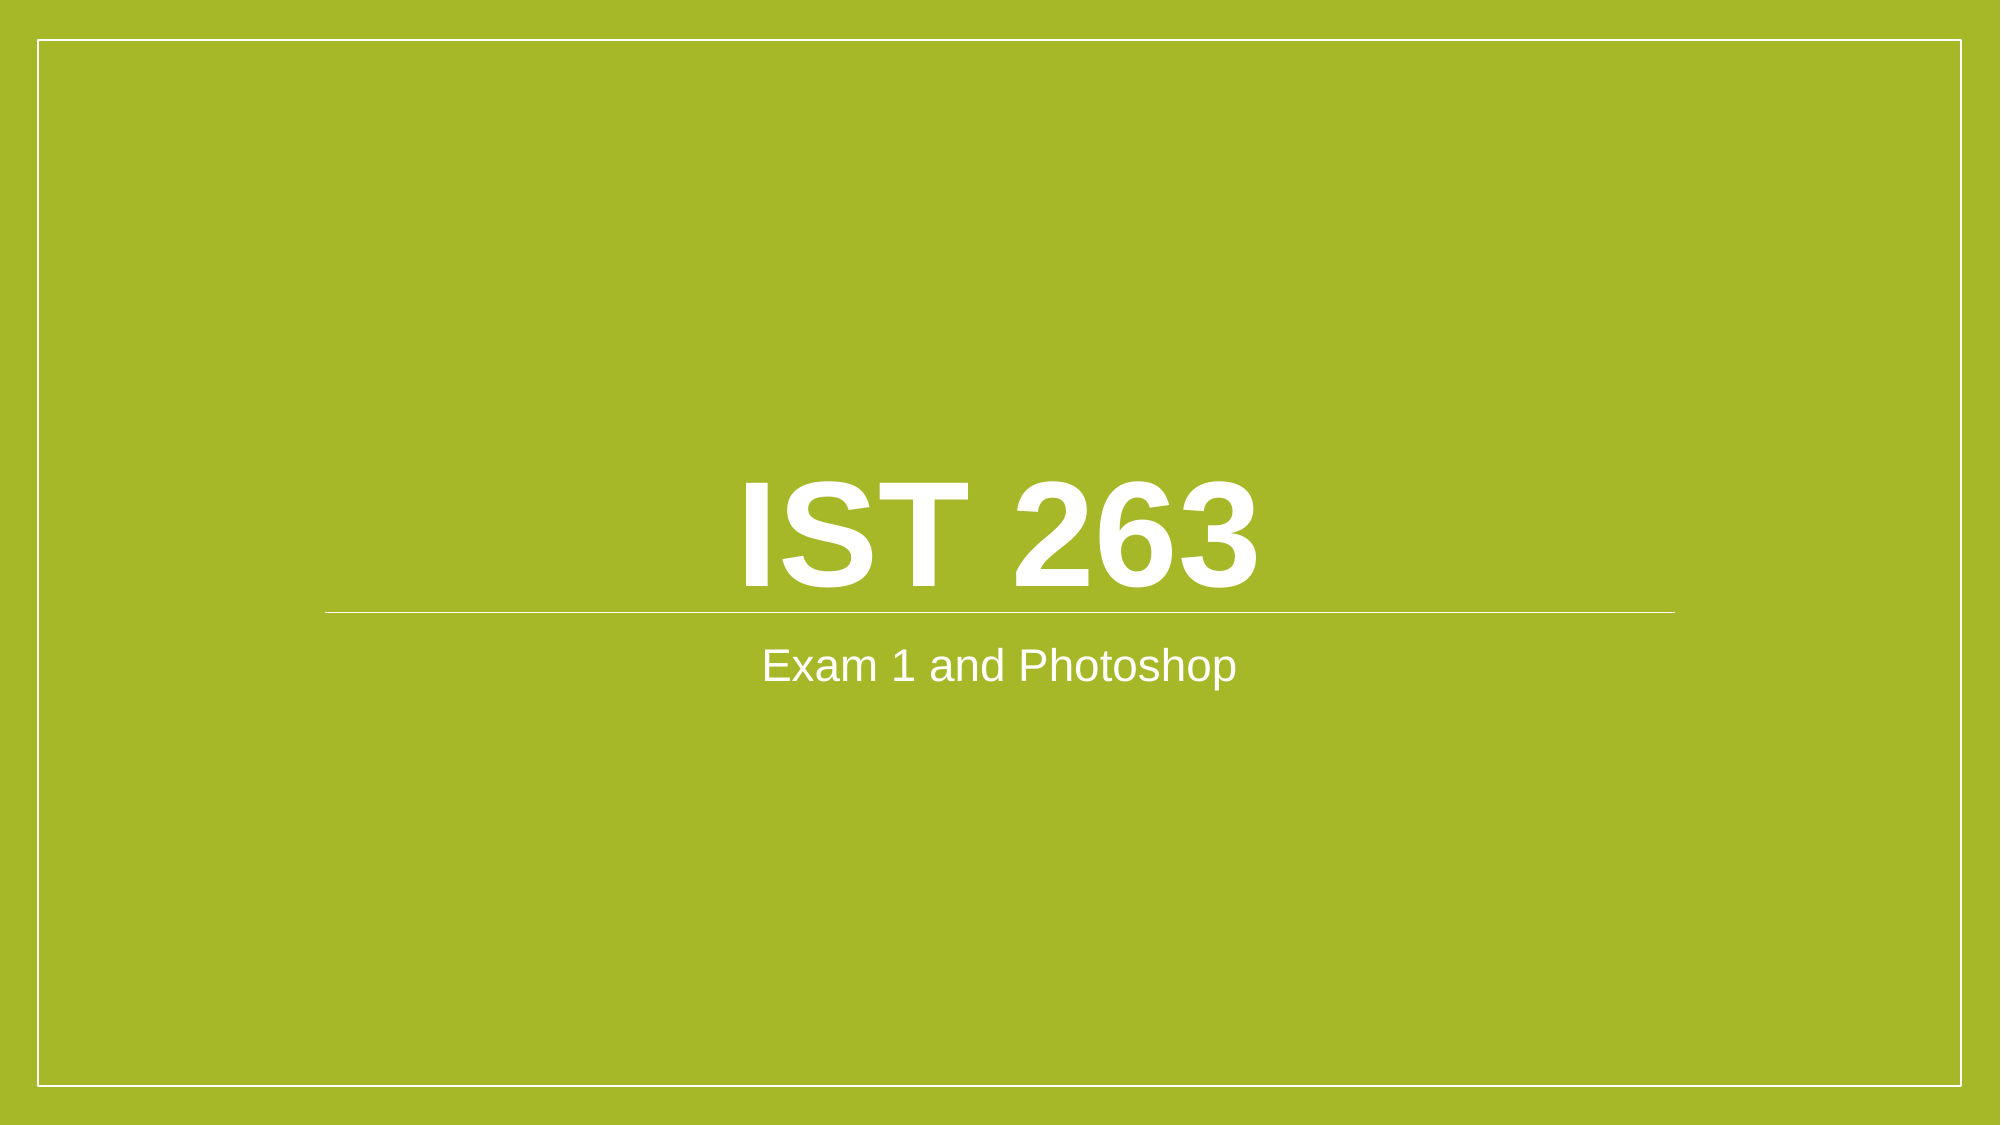

# ist 263
Exam 1 and Photoshop